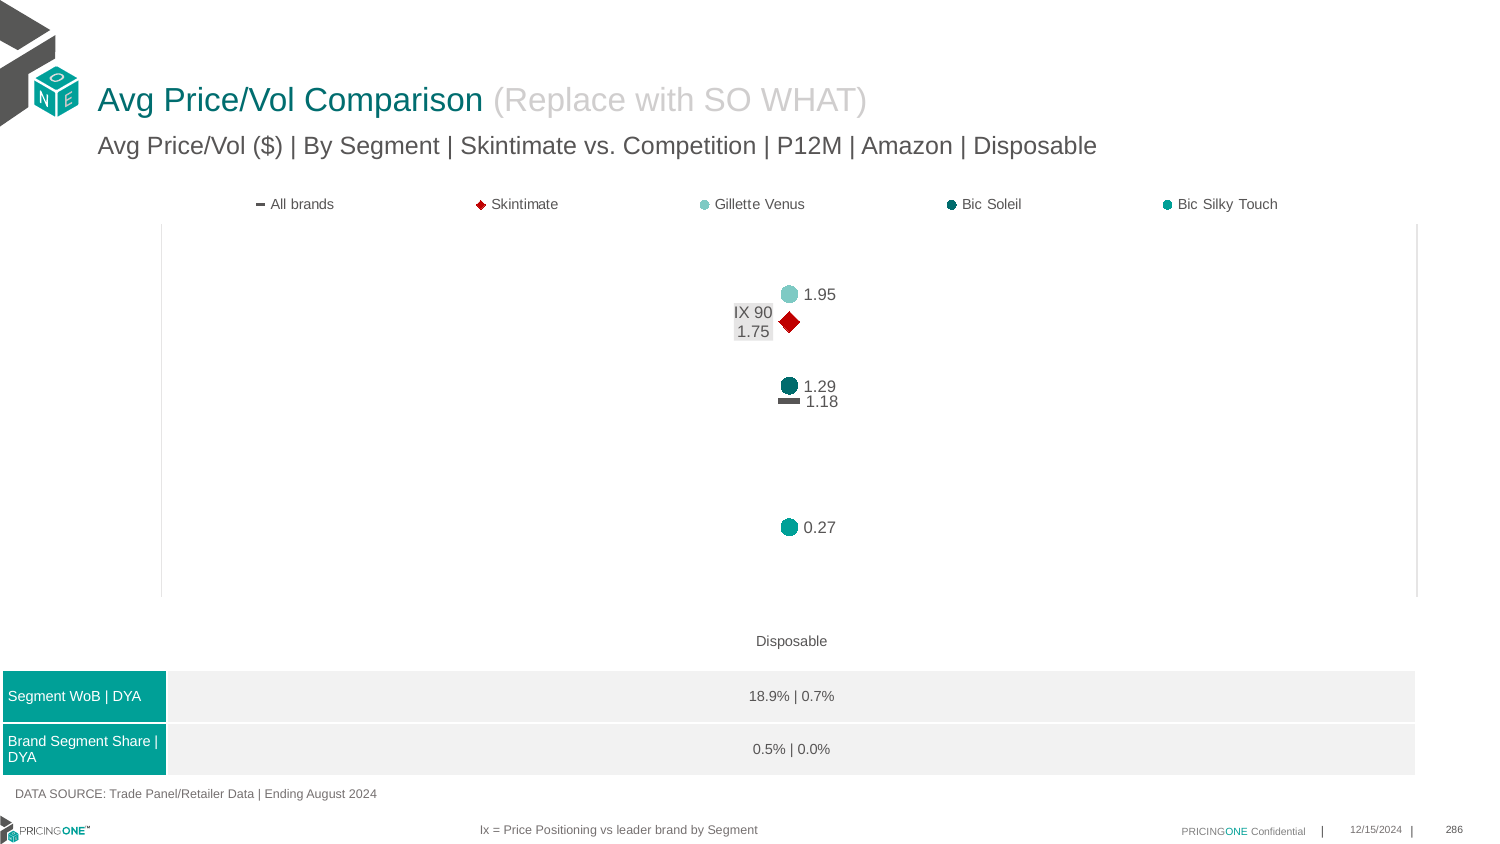

# Avg Price/Vol Comparison (Replace with SO WHAT)
Avg Price/Vol ($) | By Segment | Skintimate vs. Competition | P12M | Amazon | Disposable

### Chart

| Category | All brands | Skintimate | Gillette Venus | Bic Soleil | Bic Silky Touch |
|---|---|---|---|---|---|
| IX 90 | 1.18 | 1.75 | 1.95 | 1.29 | 0.27 |
|  | Disposable |
| --- | --- |
| Segment WoB | DYA | 18.9% | 0.7% |
| Brand Segment Share | DYA | 0.5% | 0.0% |
DATA SOURCE: Trade Panel/Retailer Data | Ending August 2024
Ix = Price Positioning vs leader brand by Segment
12/15/2024
286